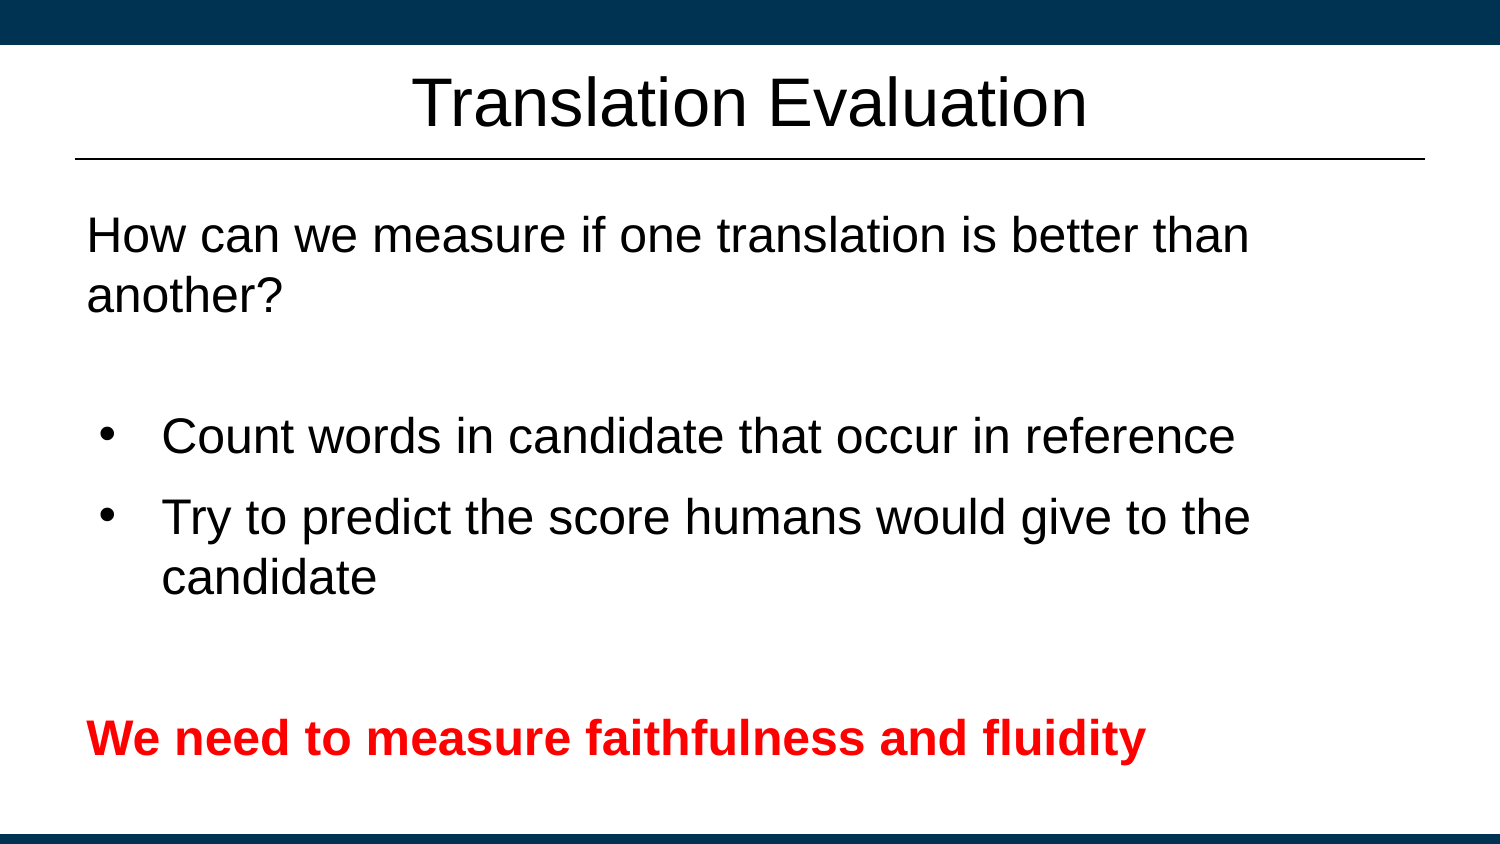

# Translation Evaluation
How can we measure if one translation is better than another?

Count words in candidate that occur in reference
Try to predict the score humans would give to the candidate

We need to measure faithfulness and fluidity